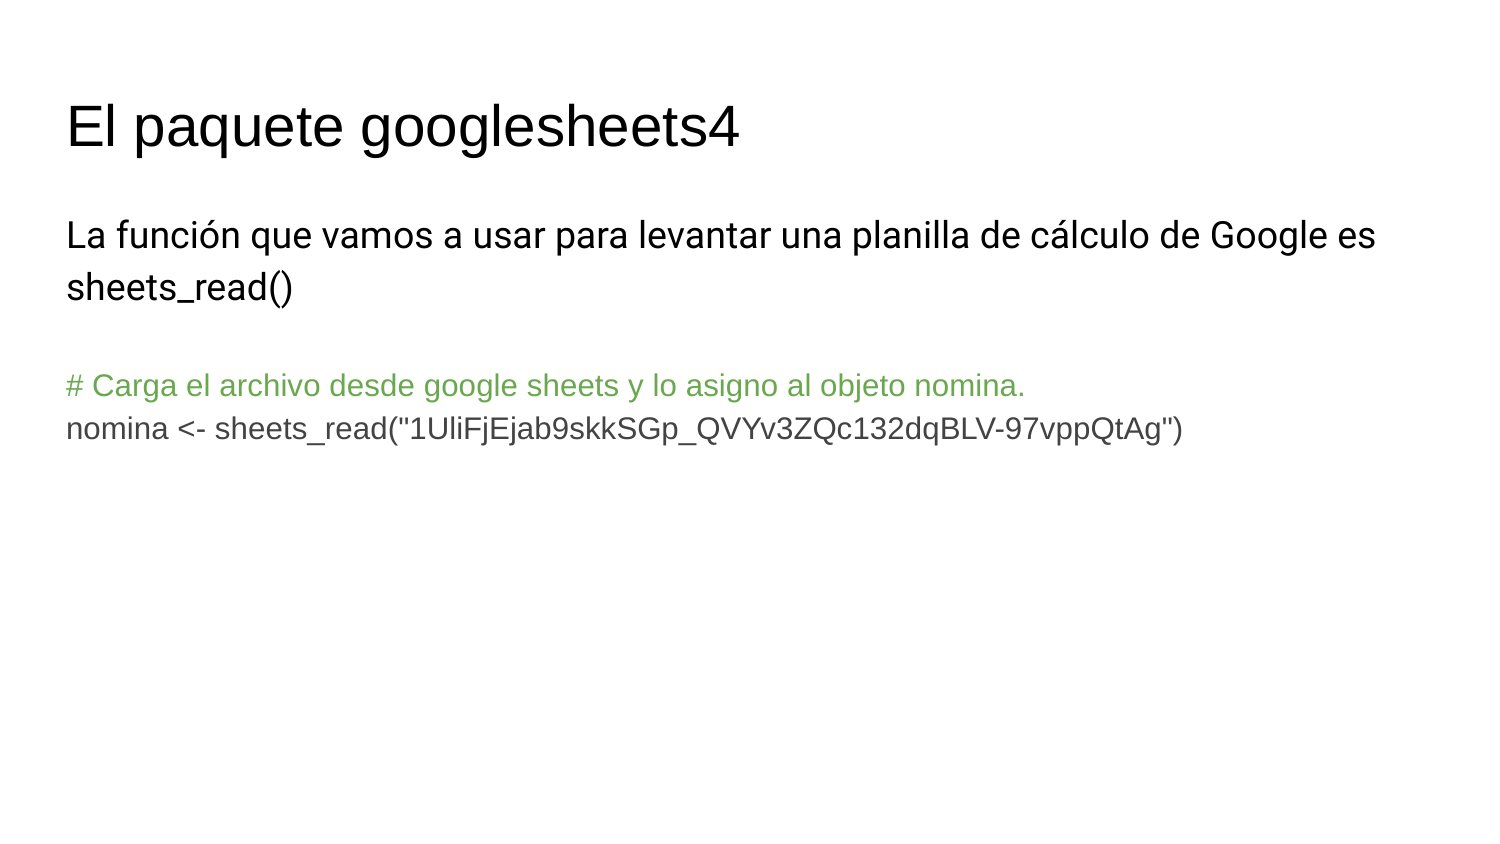

# El paquete googlesheets4
La función que vamos a usar para levantar una planilla de cálculo de Google es sheets_read()

# Carga el archivo desde google sheets y lo asigno al objeto nomina.
nomina <- sheets_read("1UliFjEjab9skkSGp_QVYv3ZQc132dqBLV-97vppQtAg")